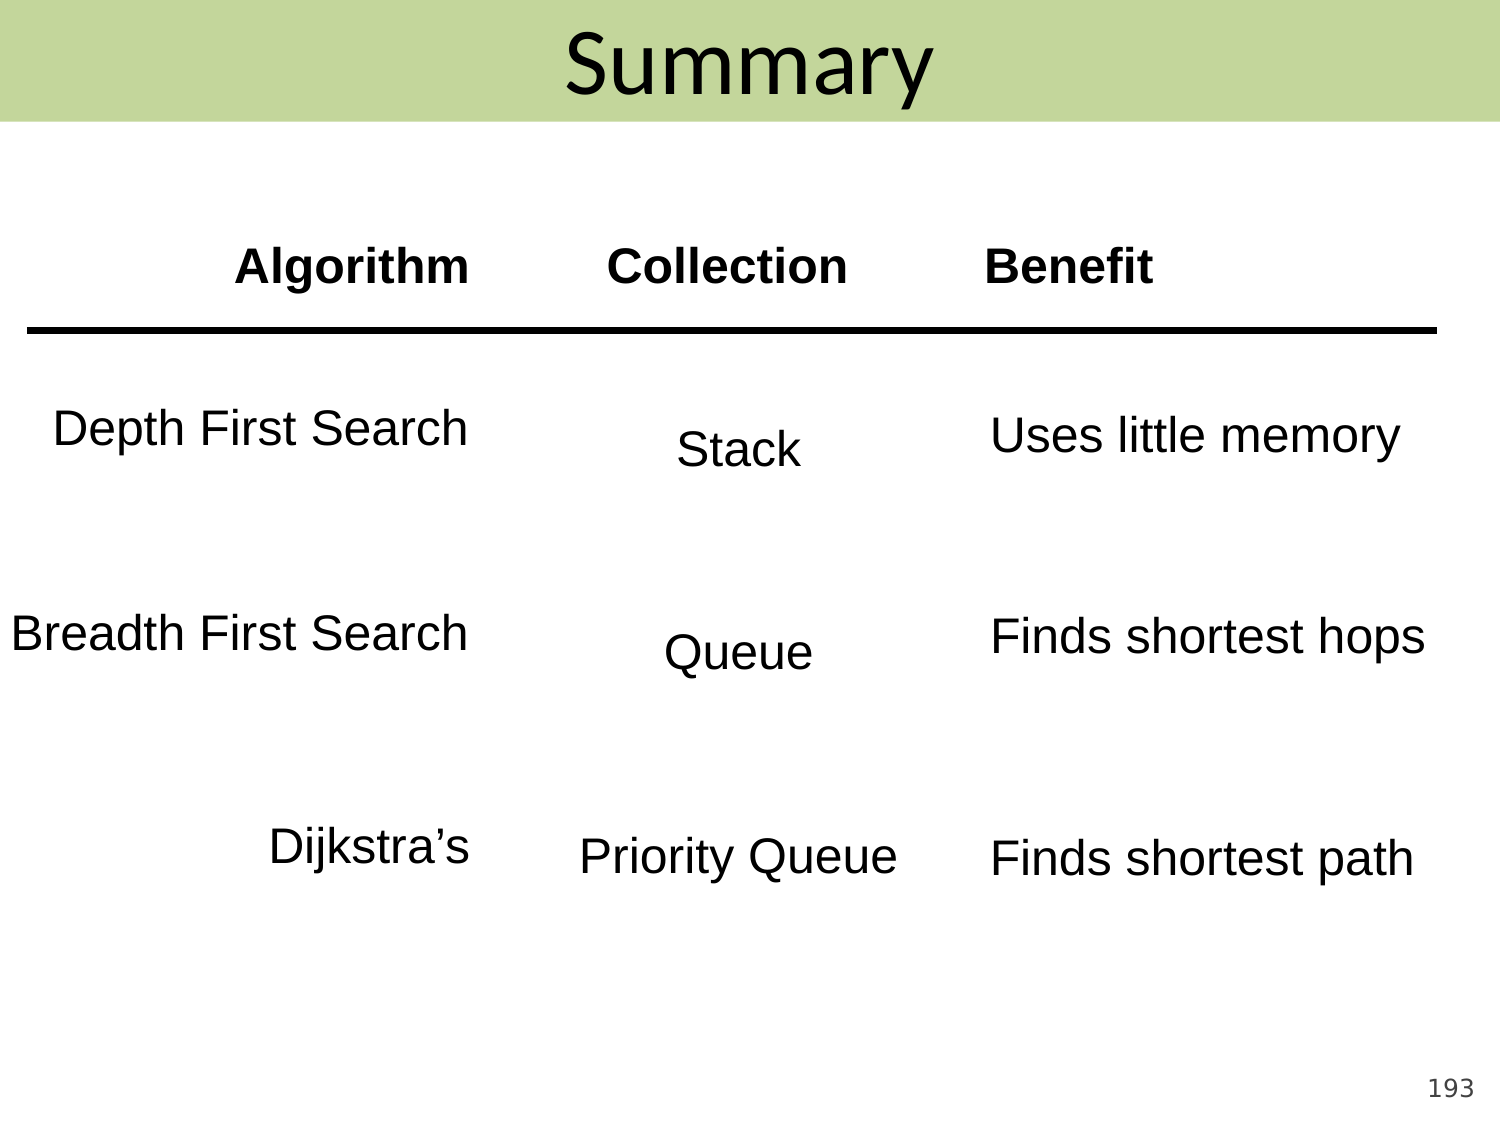

# Summary
Algorithm
Collection
Benefit
Depth First Search
Uses little memory
Stack
Breadth First Search
Finds shortest hops
Queue
Dijkstra’s
Priority Queue
Finds shortest path